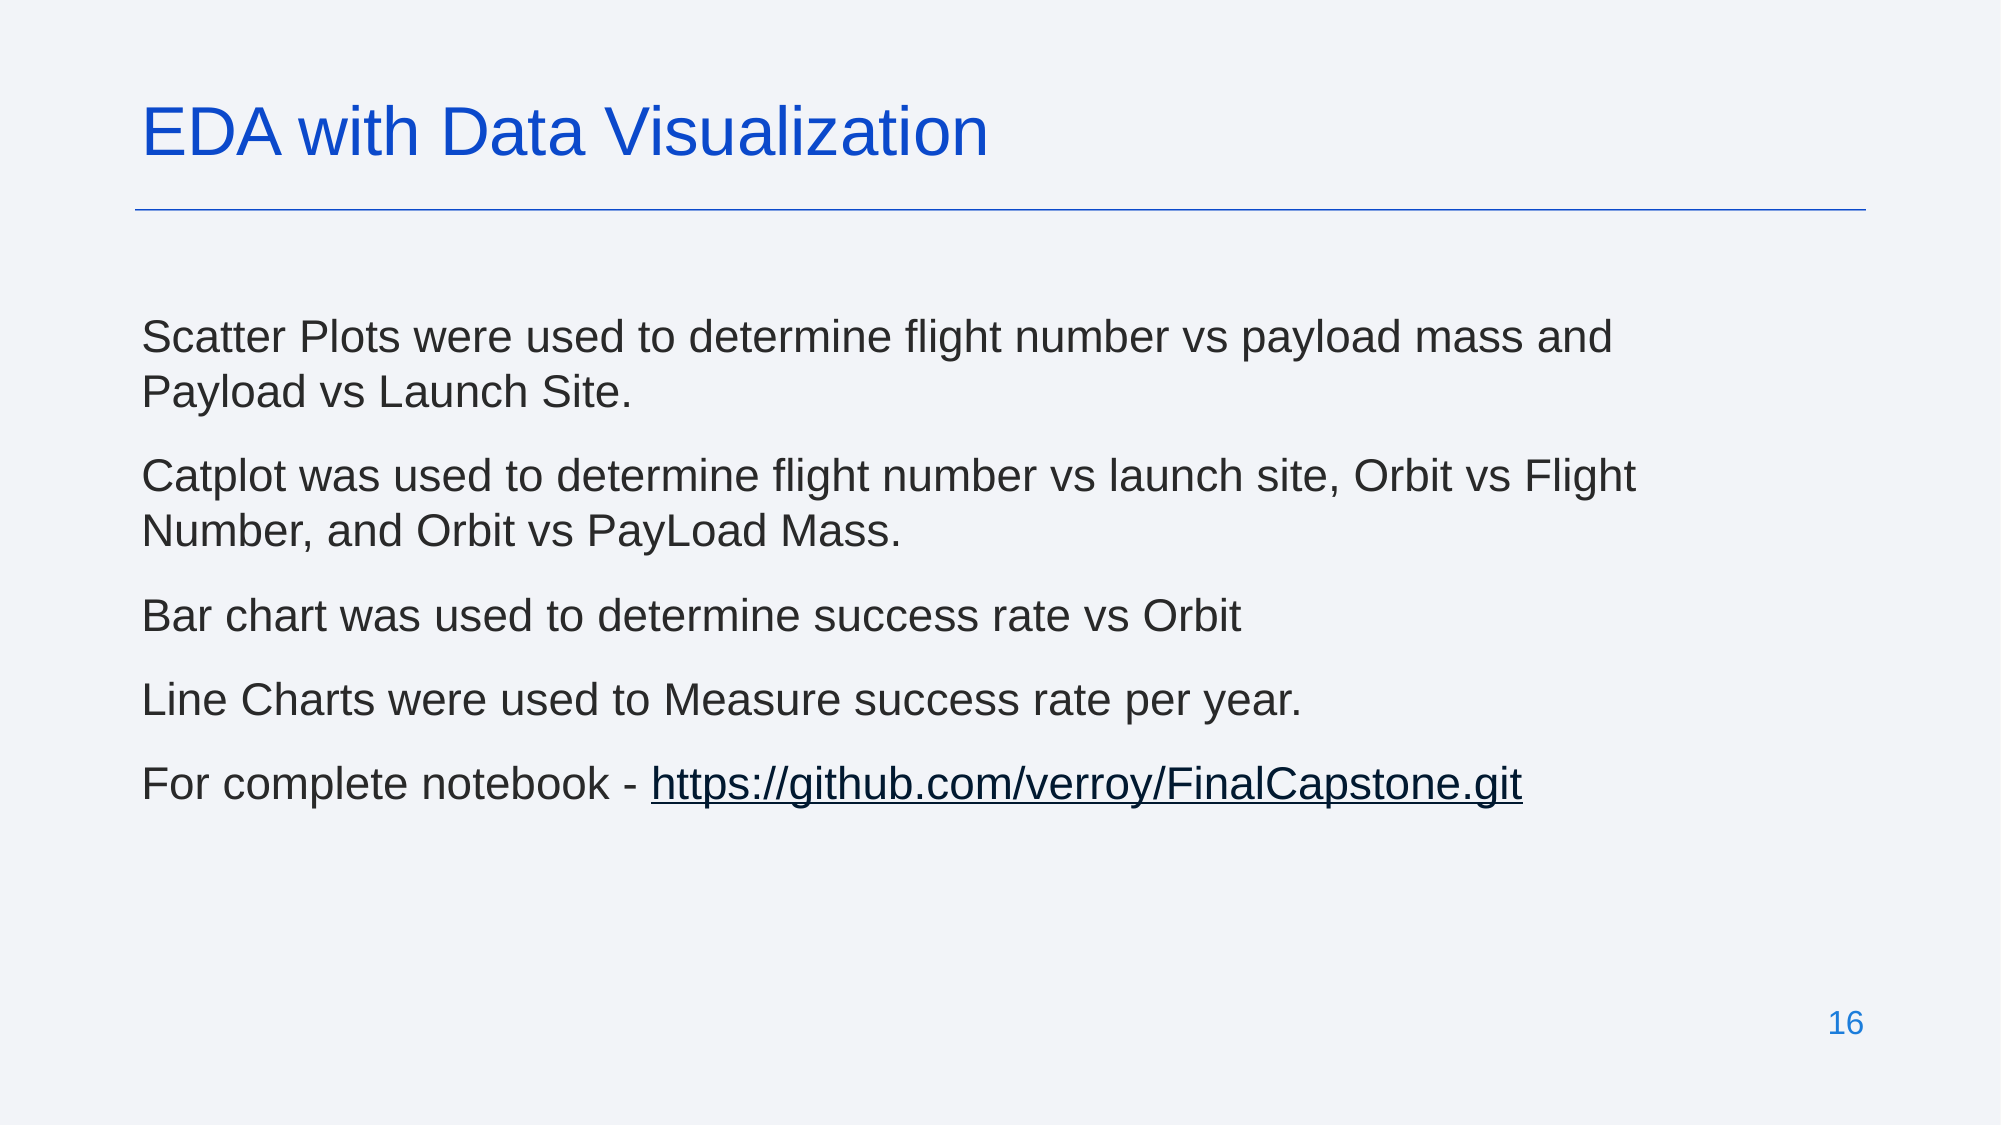

EDA with Data Visualization
Scatter Plots were used to determine flight number vs payload mass and Payload vs Launch Site.
Catplot was used to determine flight number vs launch site, Orbit vs Flight Number, and Orbit vs PayLoad Mass.
Bar chart was used to determine success rate vs Orbit
Line Charts were used to Measure success rate per year.
For complete notebook - https://github.com/verroy/FinalCapstone.git

16